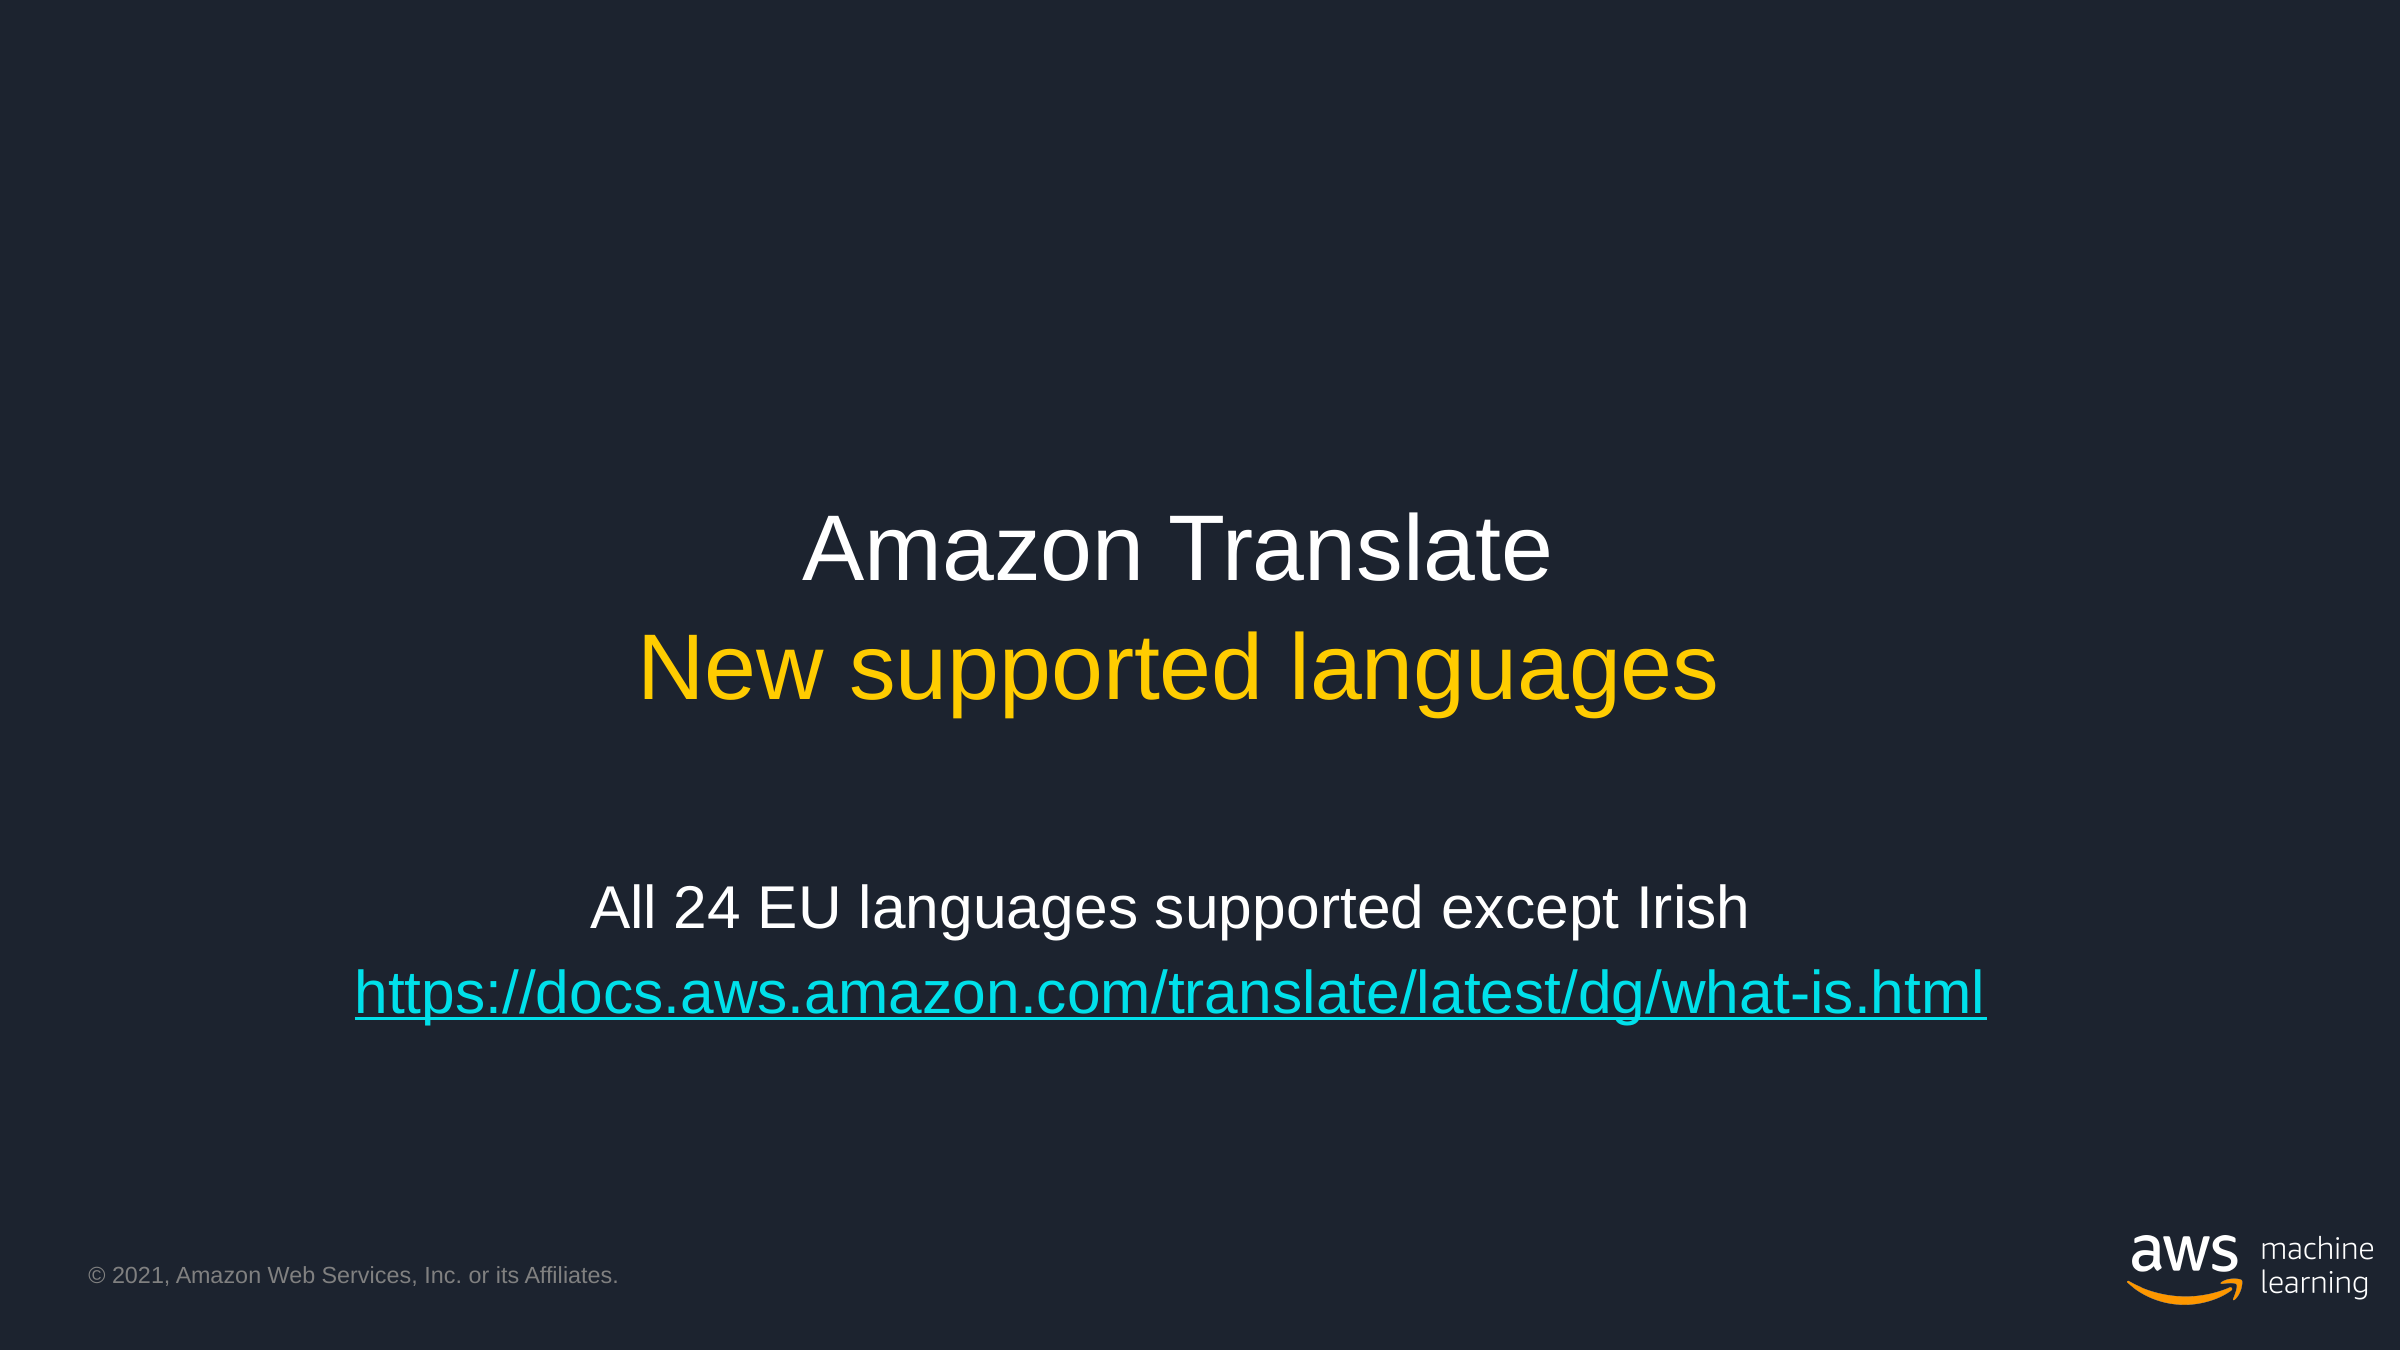

Amazon Translate
New supported languages

All 24 EU languages supported except Irish
https://docs.aws.amazon.com/translate/latest/dg/what-is.html